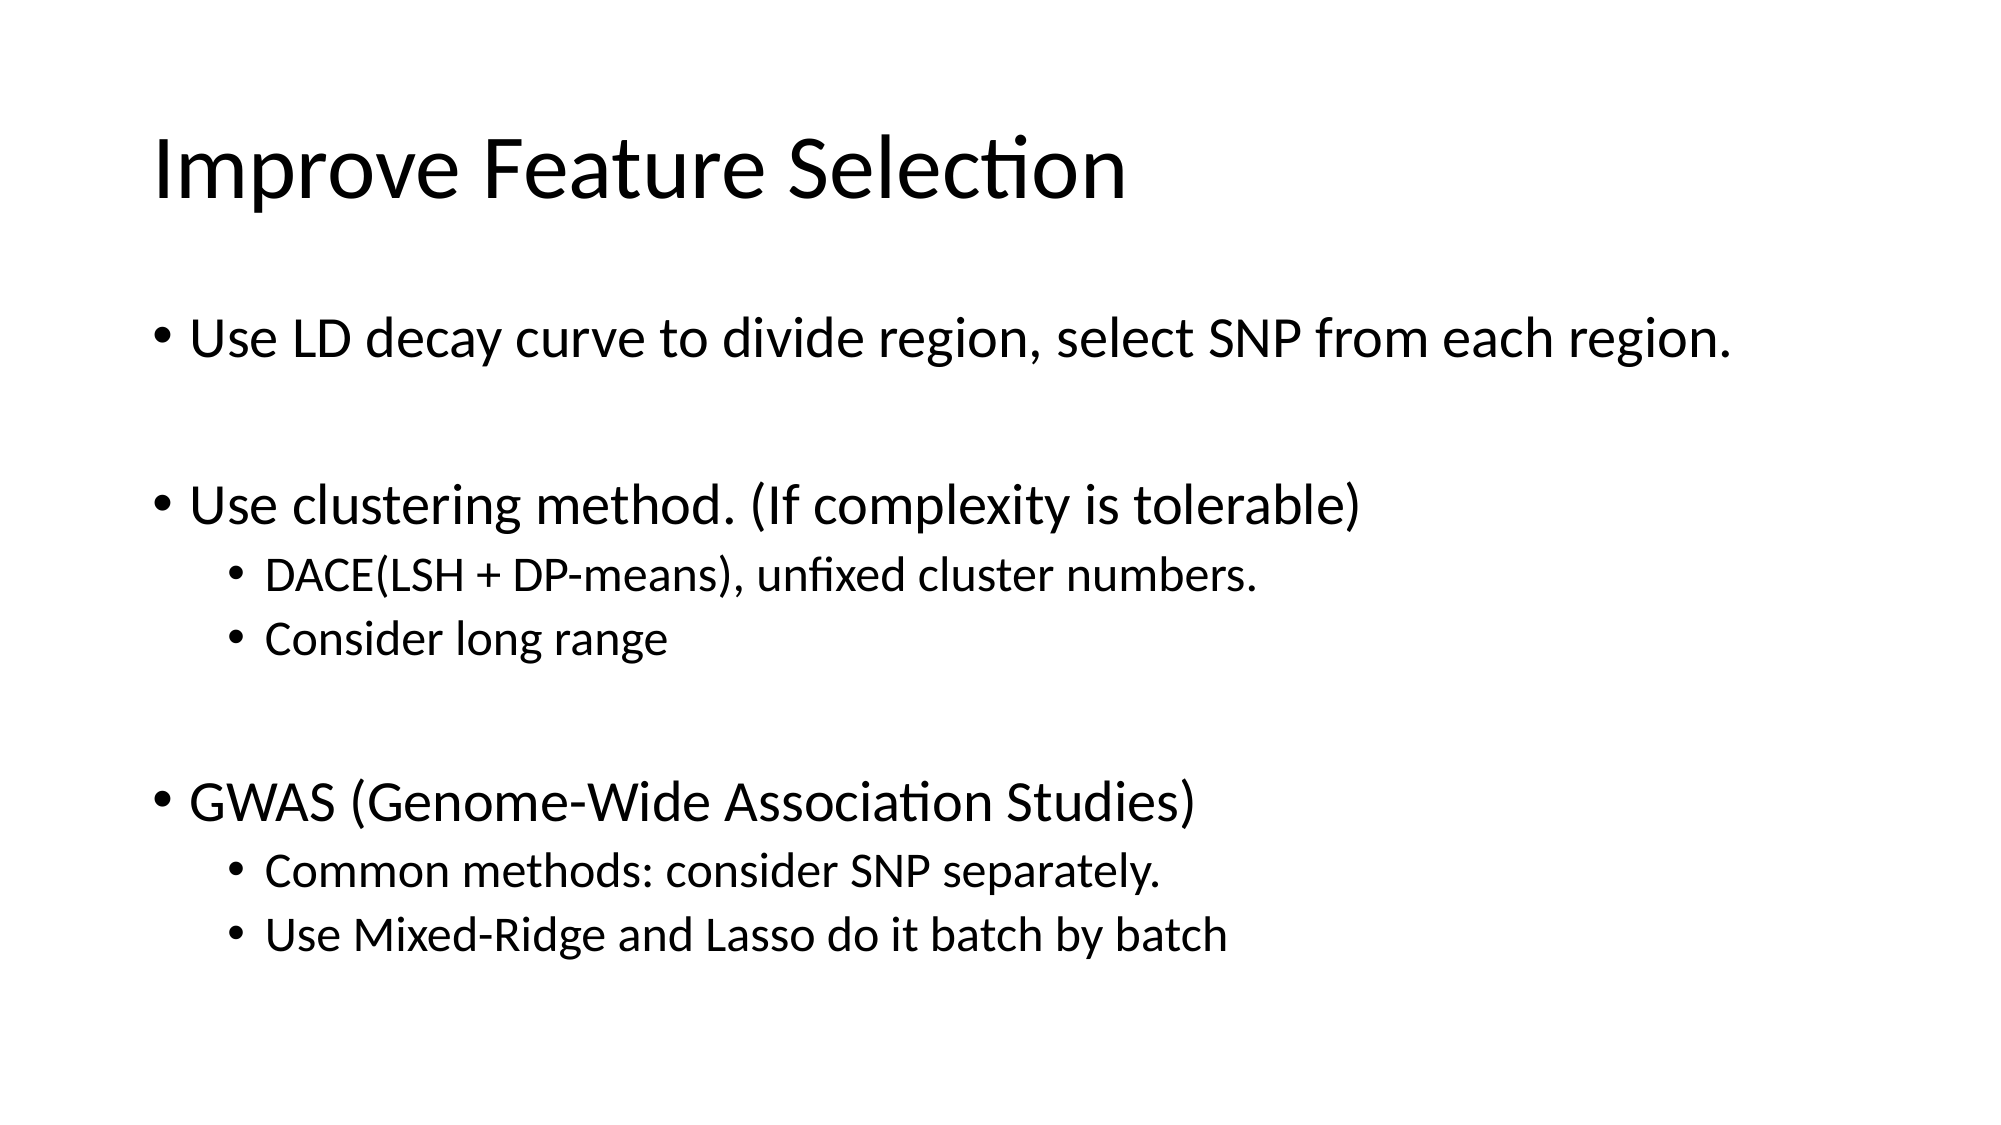

# Improve Feature Selection
Use LD decay curve to divide region, select SNP from each region.

Use clustering method. (If complexity is tolerable)
DACE(LSH + DP-means), unfixed cluster numbers.
Consider long range

GWAS (Genome-Wide Association Studies)
Common methods: consider SNP separately.
Use Mixed-Ridge and Lasso do it batch by batch